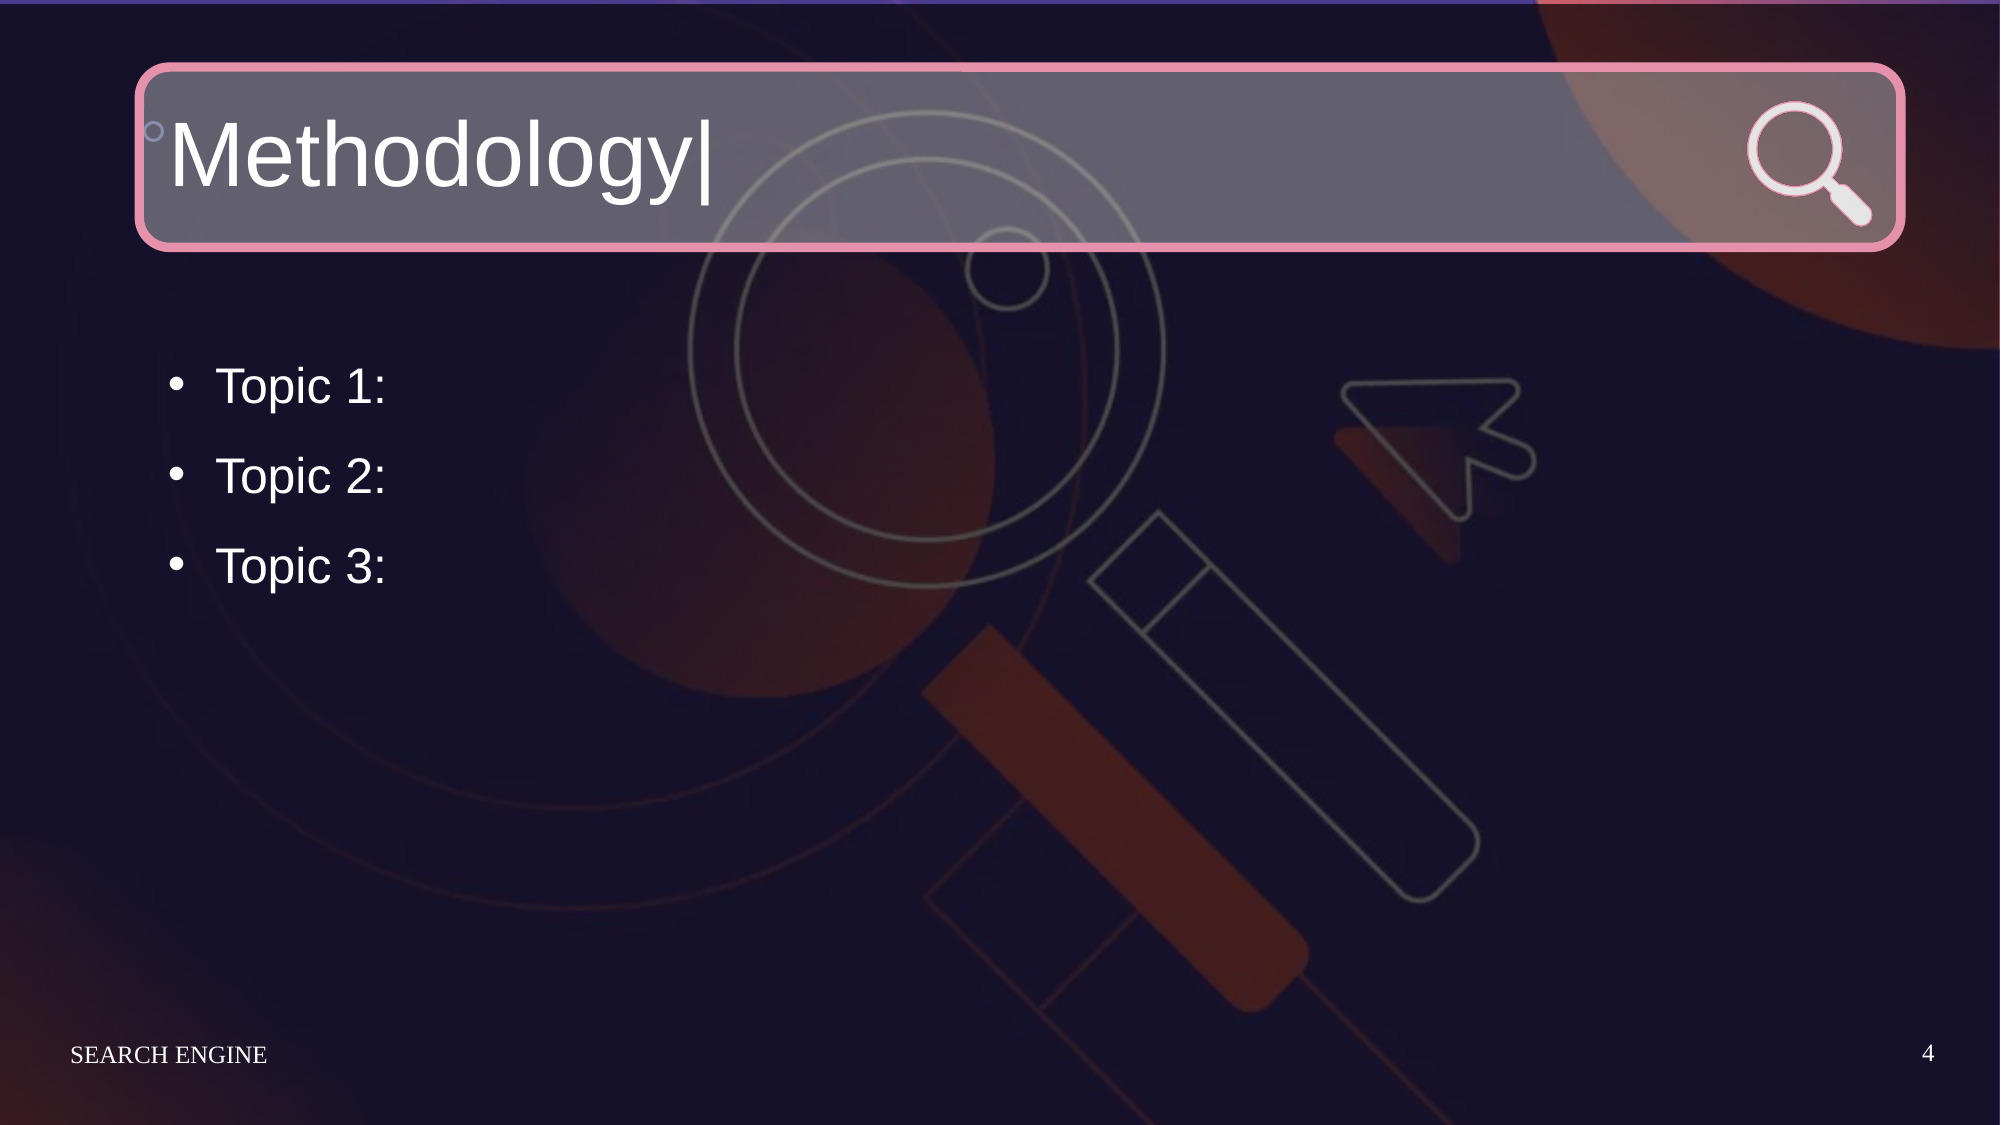

# Methodology|
Topic 1:
Topic 2:
Topic 3:
4
SEARCH ENGINE